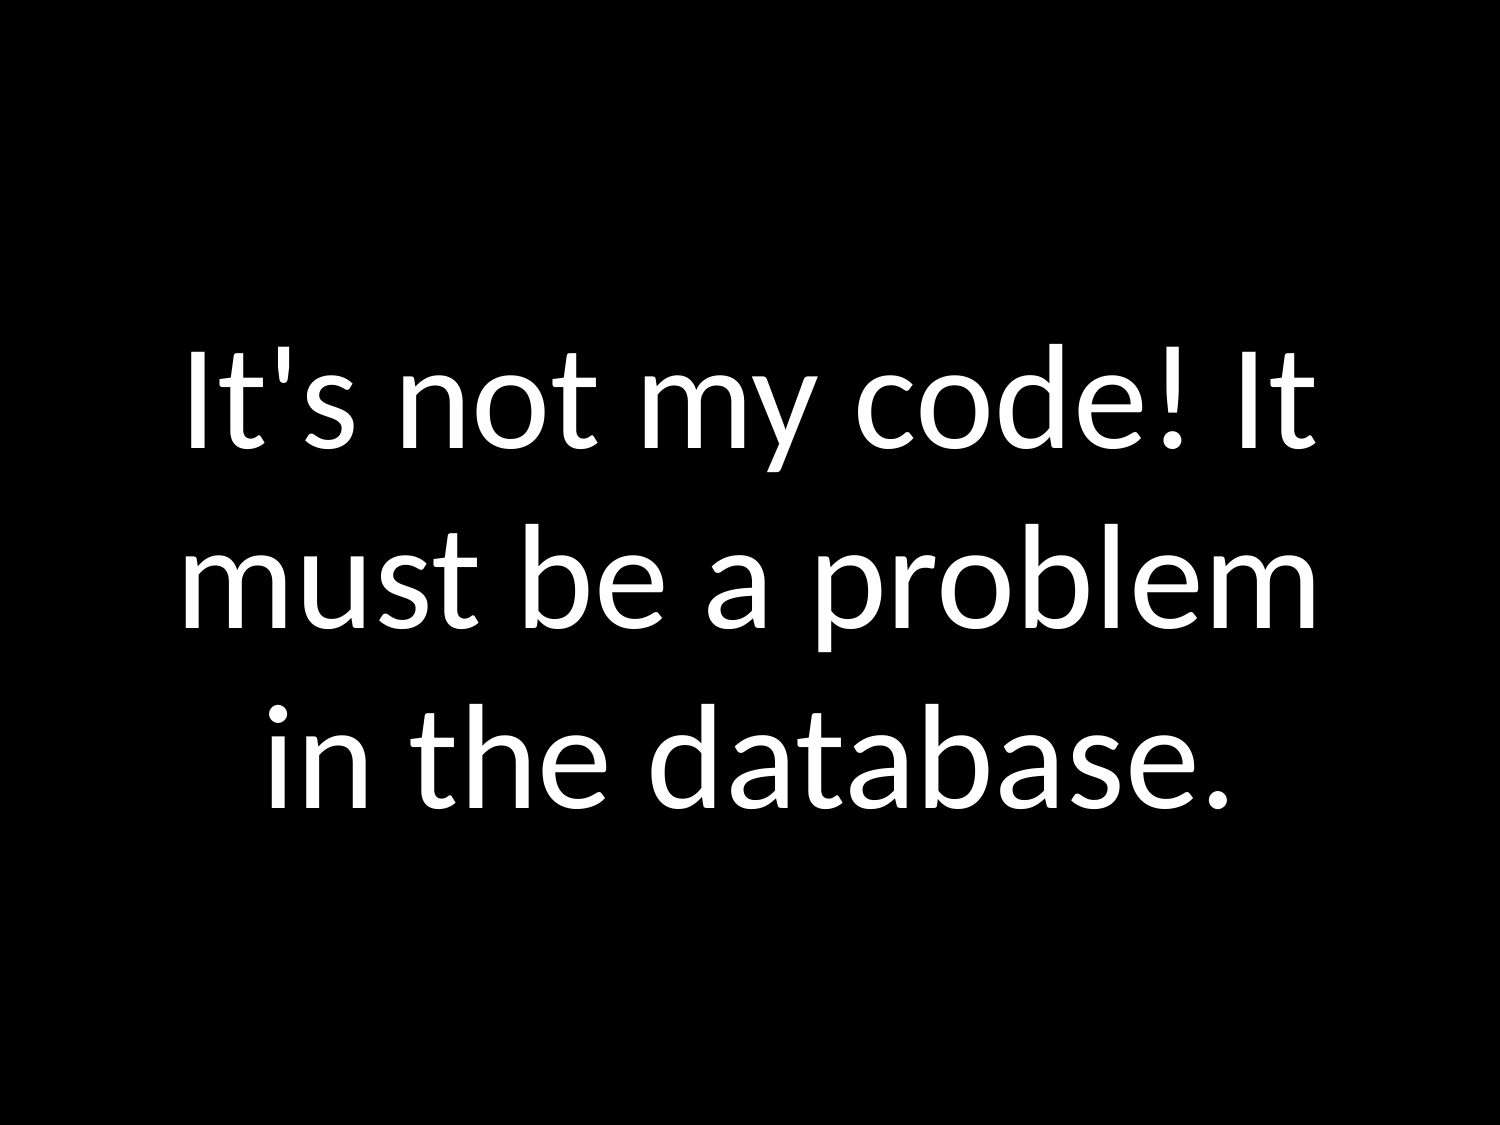

# It's not my code! It must be a problem in the database.